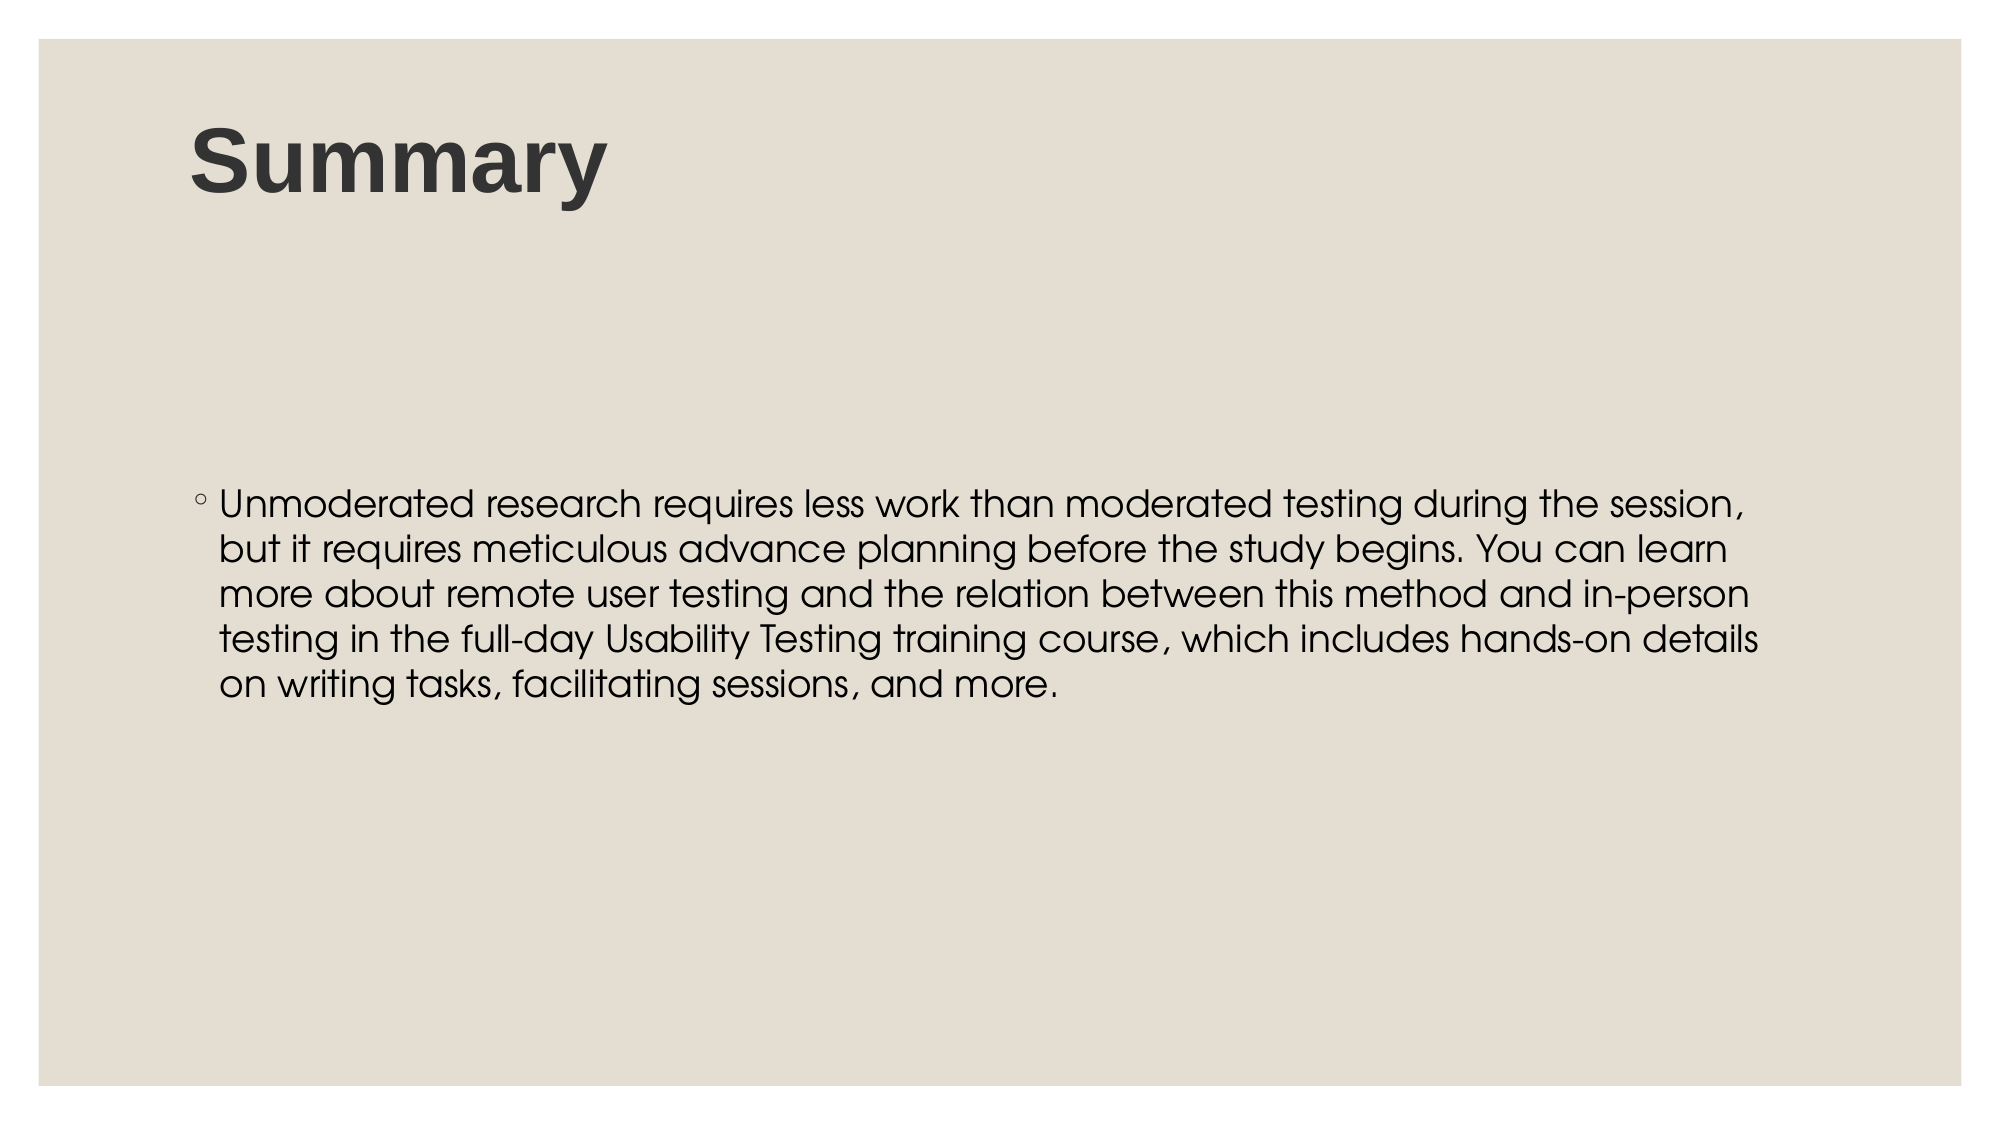

# Summary

Unmoderated research requires less work than moderated testing during the session, but it requires meticulous advance planning before the study begins. You can learn more about remote user testing and the relation between this method and in-person testing in the full-day Usability Testing training course, which includes hands-on details on writing tasks, facilitating sessions, and more.